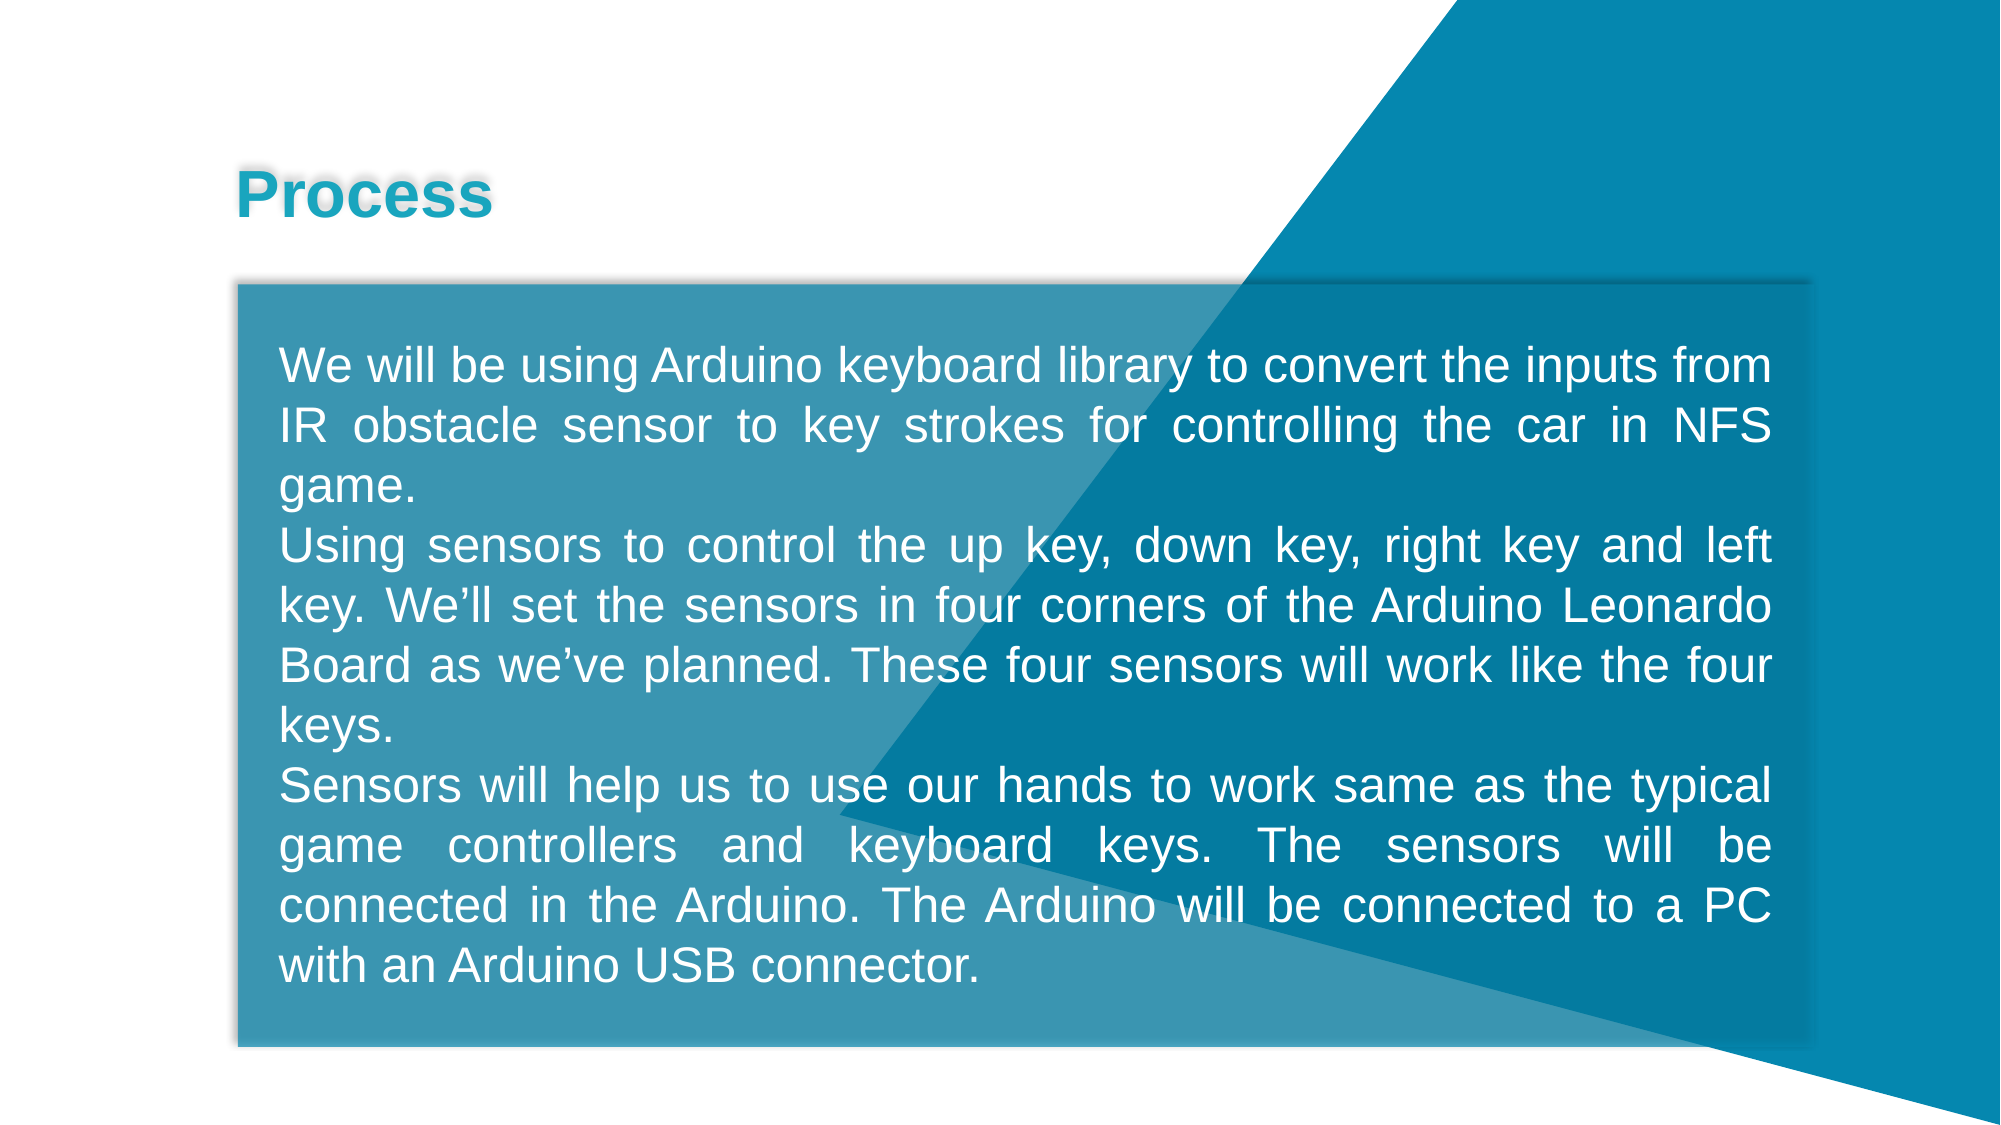

Process

We will be using Arduino keyboard library to convert the inputs from IR obstacle sensor to key strokes for controlling the car in NFS game.
Using sensors to control the up key, down key, right key and left key. We’ll set the sensors in four corners of the Arduino Leonardo Board as we’ve planned. These four sensors will work like the four keys.
Sensors will help us to use our hands to work same as the typical game controllers and keyboard keys. The sensors will be connected in the Arduino. The Arduino will be connected to a PC with an Arduino USB connector.